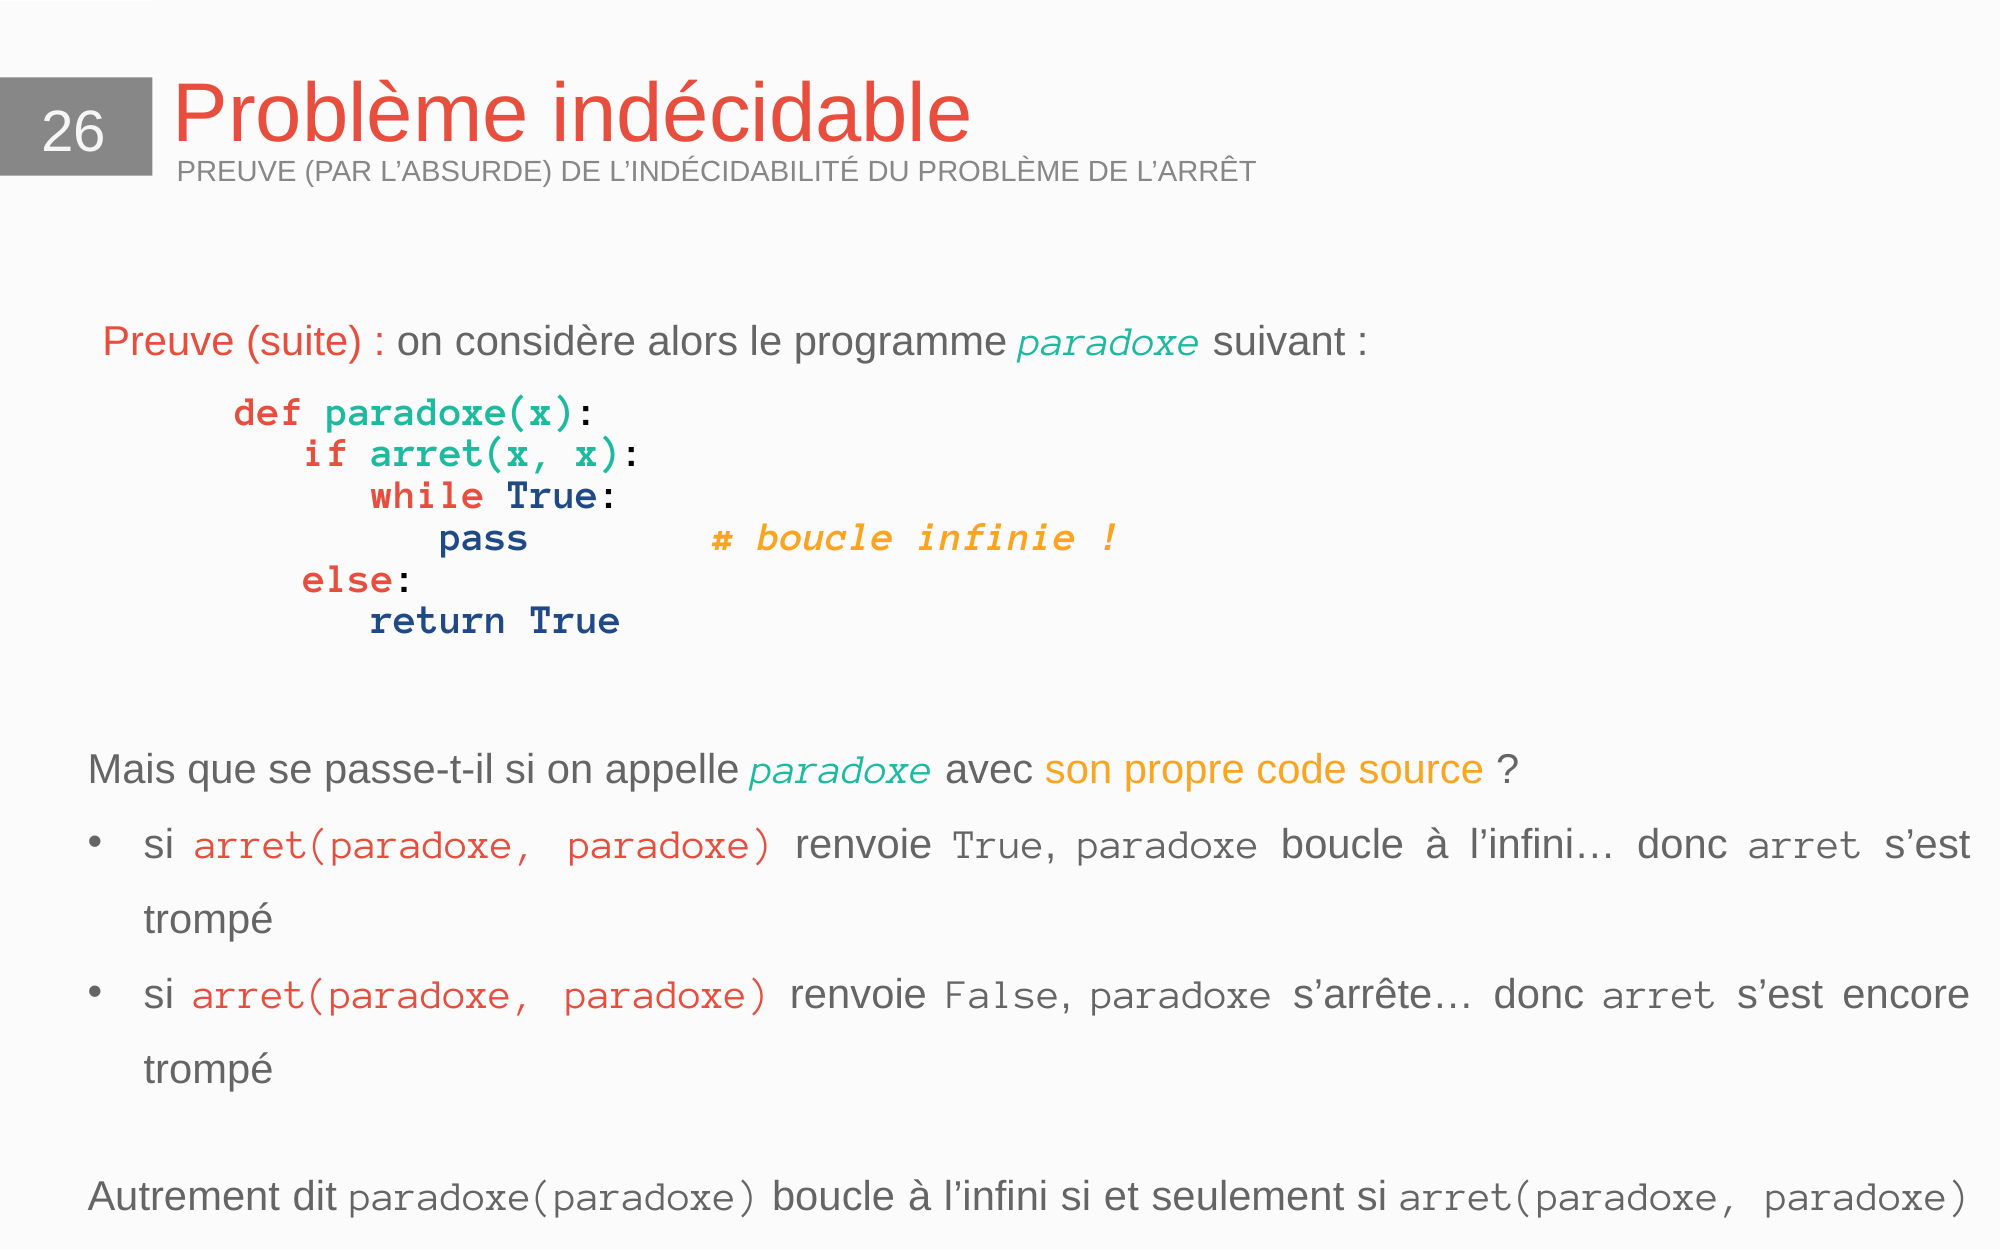

# Problème indécidable
26
PREUVE (PAR L’ABSURDE) DE L’INDÉCIDABILITÉ DU PROBLÈME DE L’ARRÊT
Preuve (suite) : on considère alors le programme paradoxe suivant :
| def paradoxe(x): if arret(x, x): while True: pass # boucle infinie ! else: return True |
| --- |
Mais que se passe-t-il si on appelle paradoxe avec son propre code source ?
si arret(paradoxe, paradoxe) renvoie True, paradoxe boucle à l’infini… donc arret s’est trompé
si arret(paradoxe, paradoxe) renvoie False, paradoxe s’arrête… donc arret s’est encore trompé

Autrement dit paradoxe(paradoxe) boucle à l’infini si et seulement si arret(paradoxe, paradoxe) renvoie True, c’est-à-dire si et seulement si paradoxe(paradoxe) s’arrête !
L’algorithme arret ne peut pas exister !